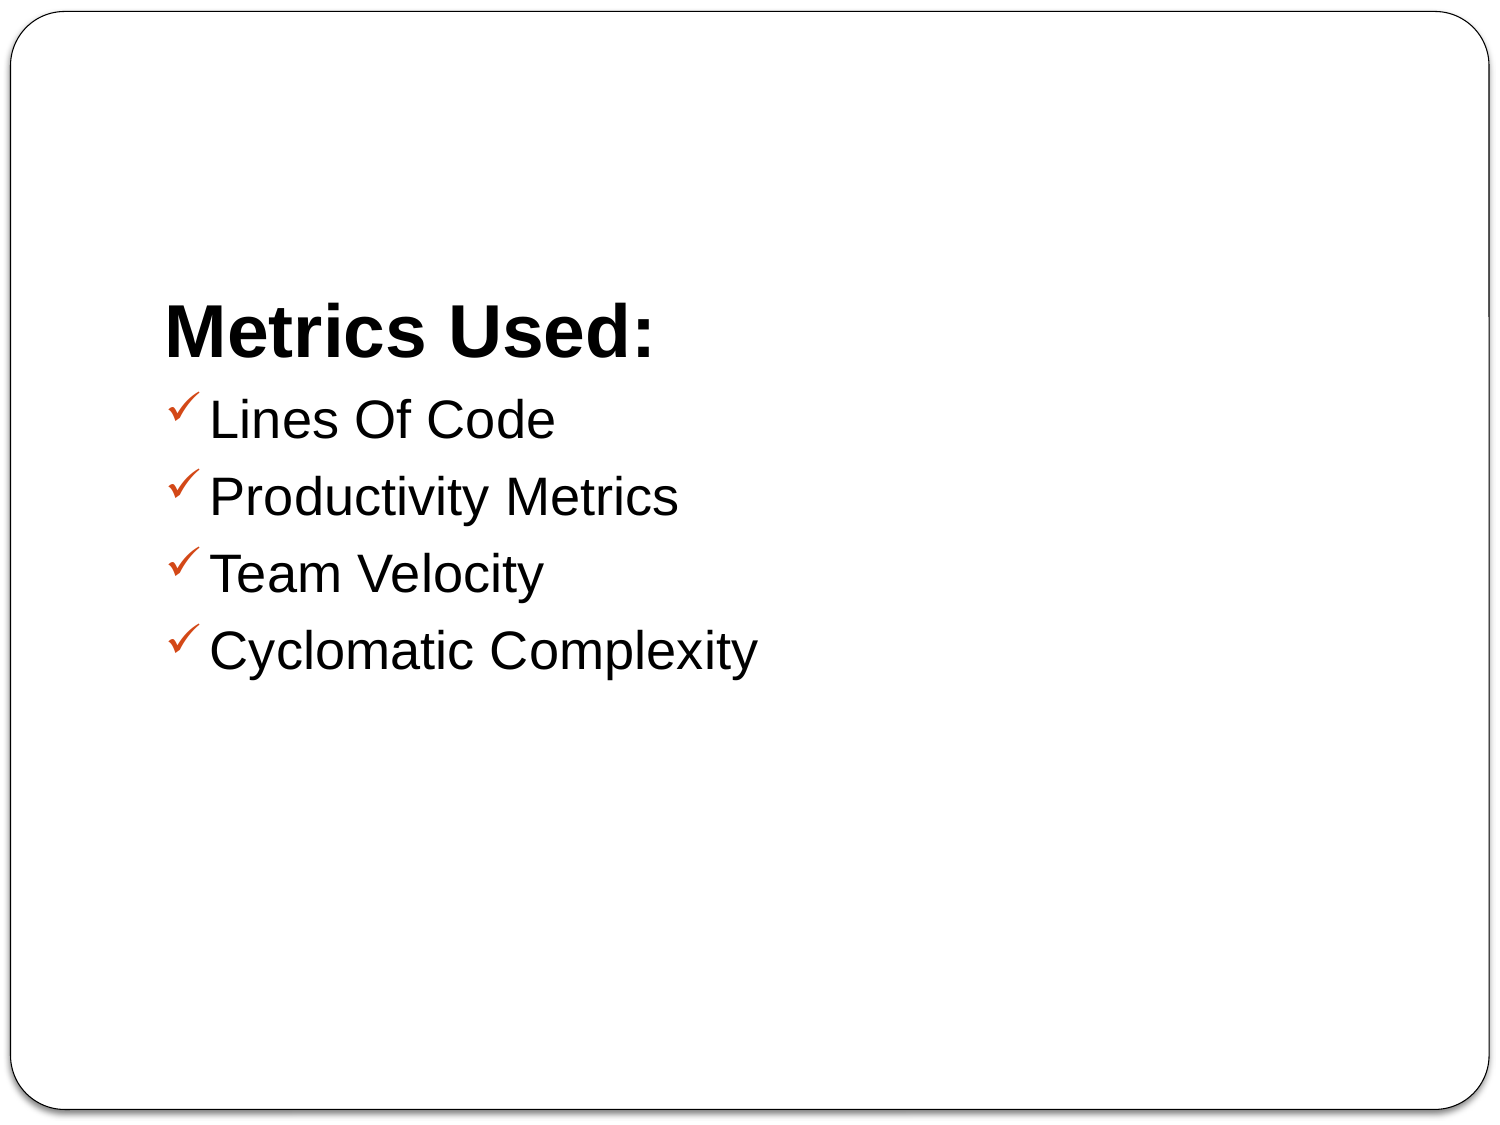

Metrics Used:
Lines Of Code
Productivity Metrics
Team Velocity
Cyclomatic Complexity